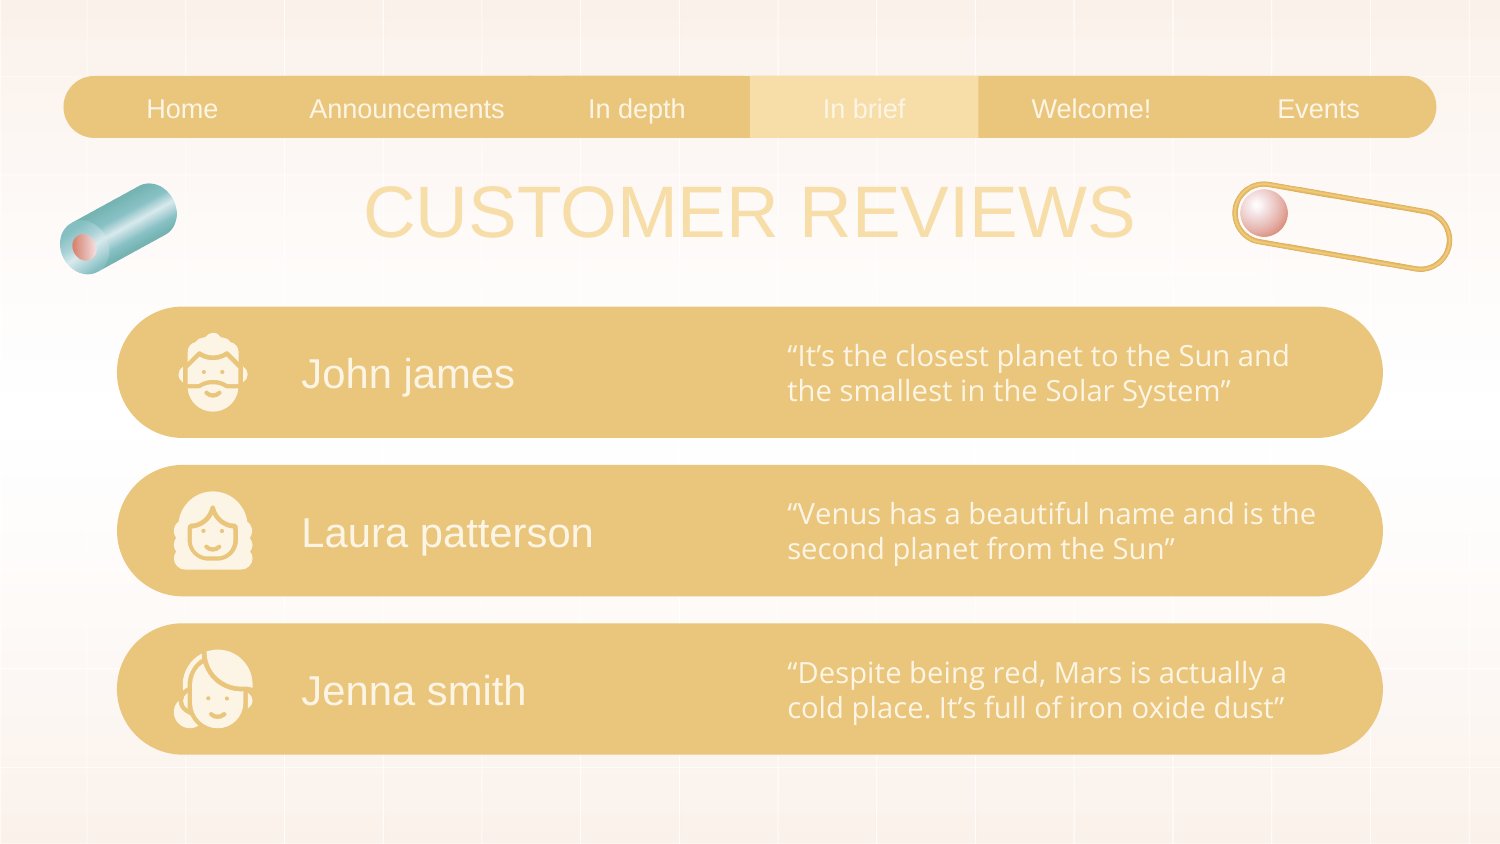

Home
Announcements
In depth
In brief
Welcome!
Events
# CUSTOMER REVIEWS

“It’s the closest planet to the Sun and the smallest in the Solar System”

John james

“Venus has a beautiful name and is the second planet from the Sun”

Laura patterson

“Despite being red, Mars is actually a cold place. It’s full of iron oxide dust”

Jenna smith